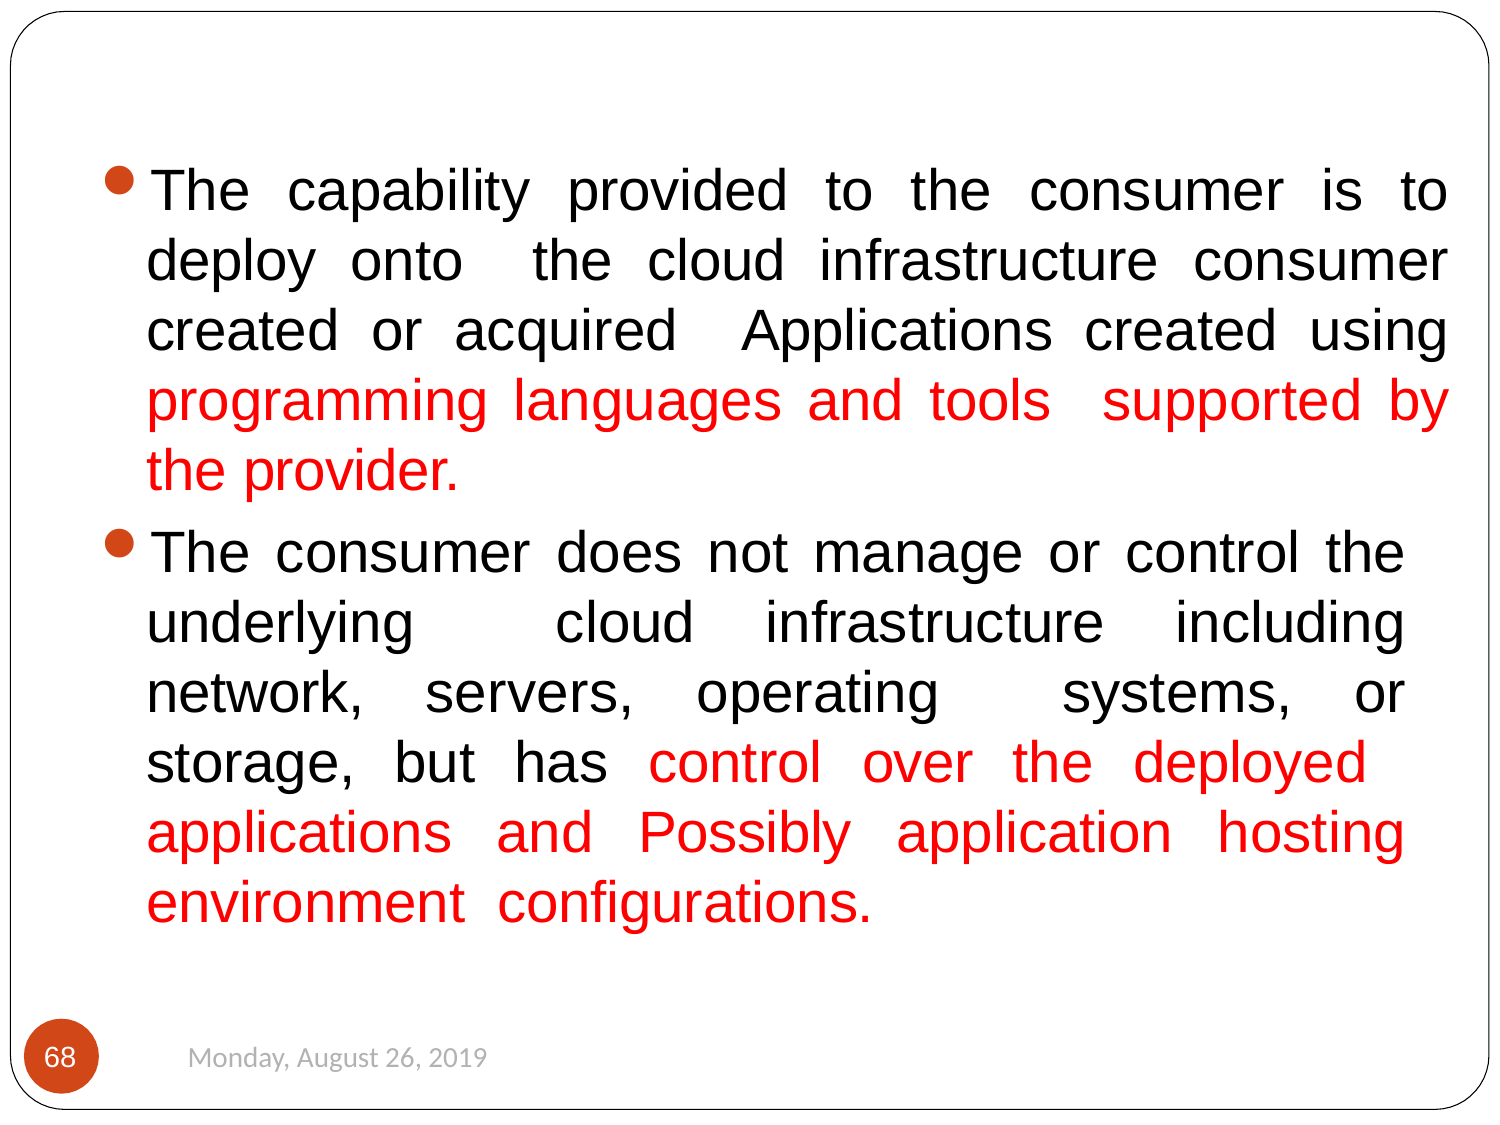

The capability provided to the consumer is to deploy onto  the cloud infrastructure consumer created or acquired  Applications created using programming languages and tools  supported by the provider.
The consumer does not manage or control the underlying  cloud infrastructure including network, servers, operating  systems, or storage, but has control over the deployed  applications and Possibly application hosting environment  configurations.

Monday, August 26, 2019
68